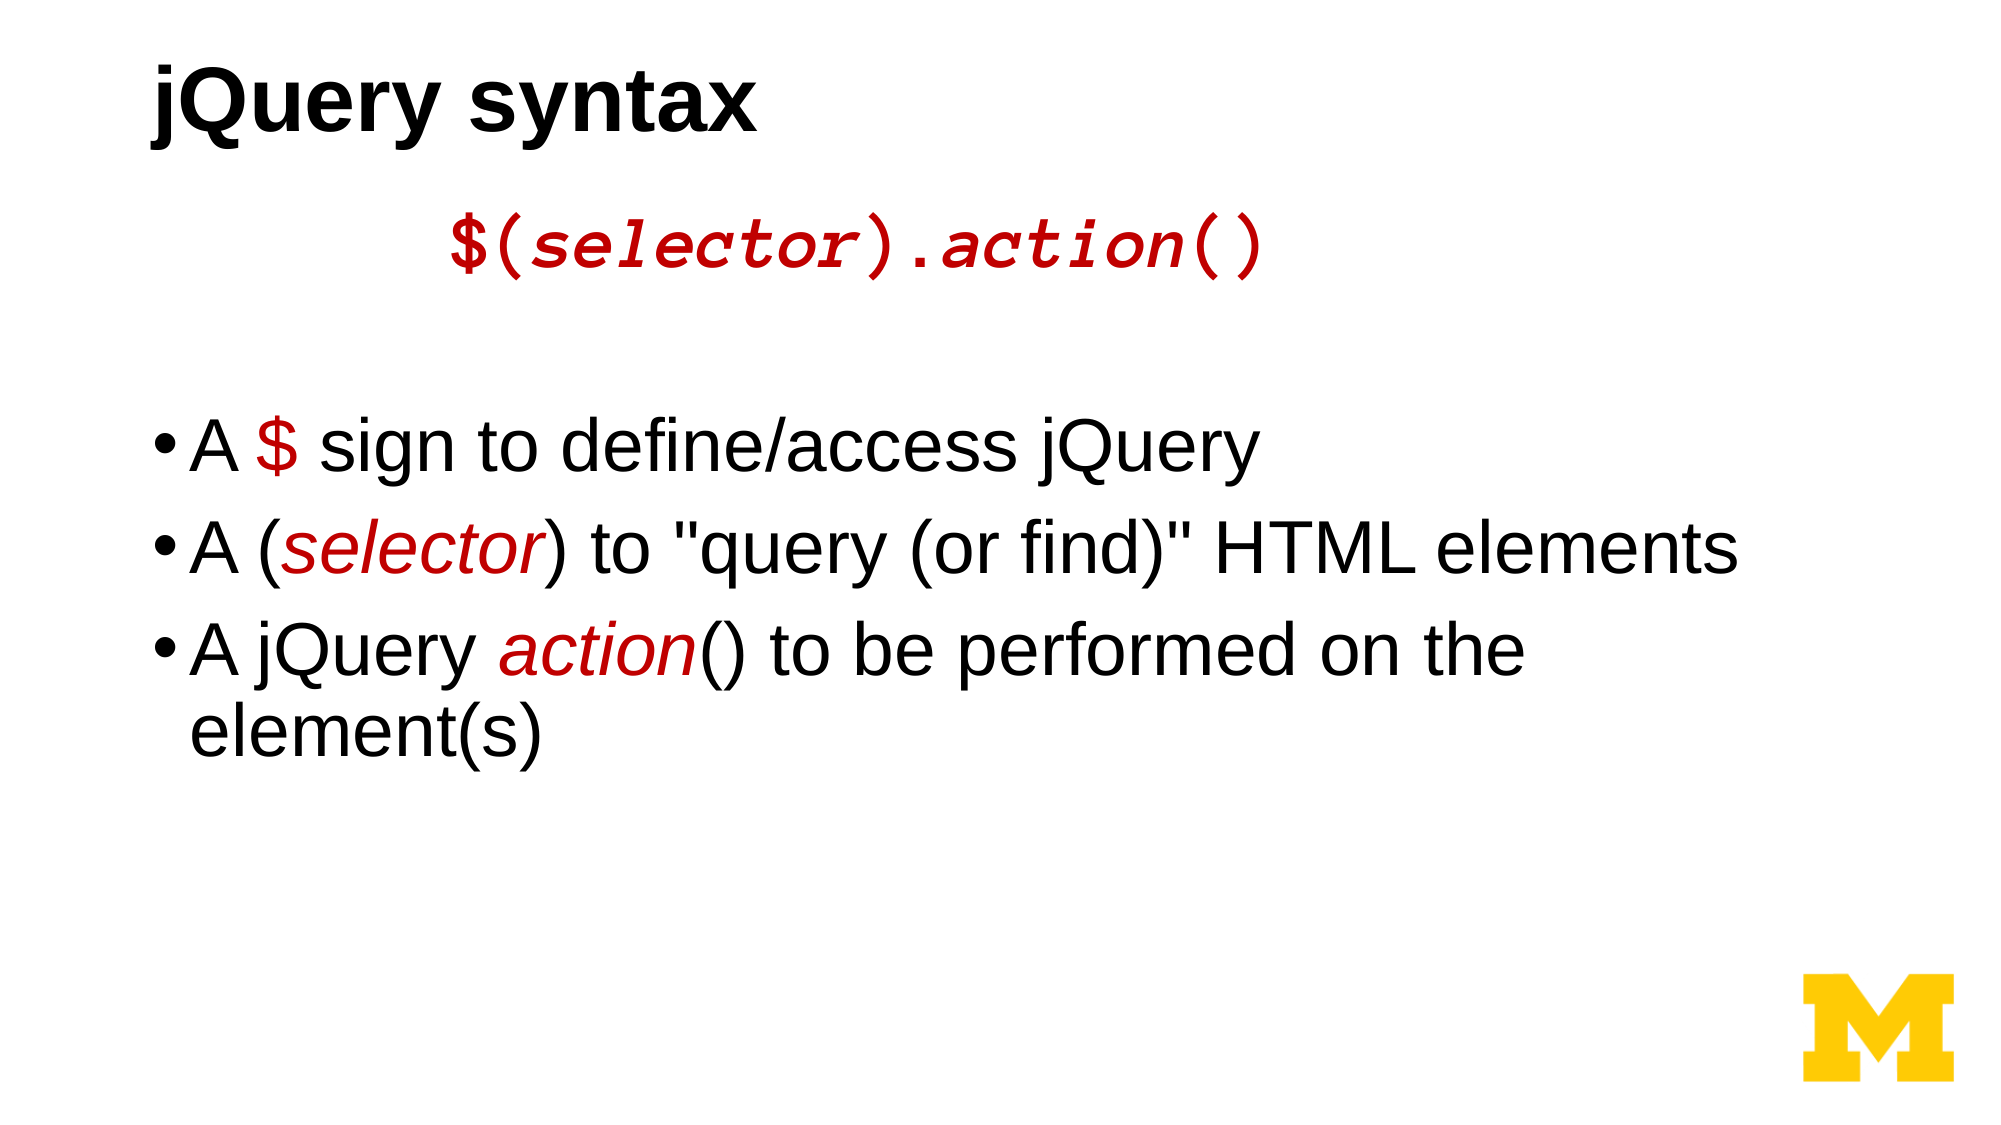

# jQuery syntax
		$(selector).action()

A $ sign to define/access jQuery
A (selector) to "query (or find)" HTML elements
A jQuery action() to be performed on the element(s)